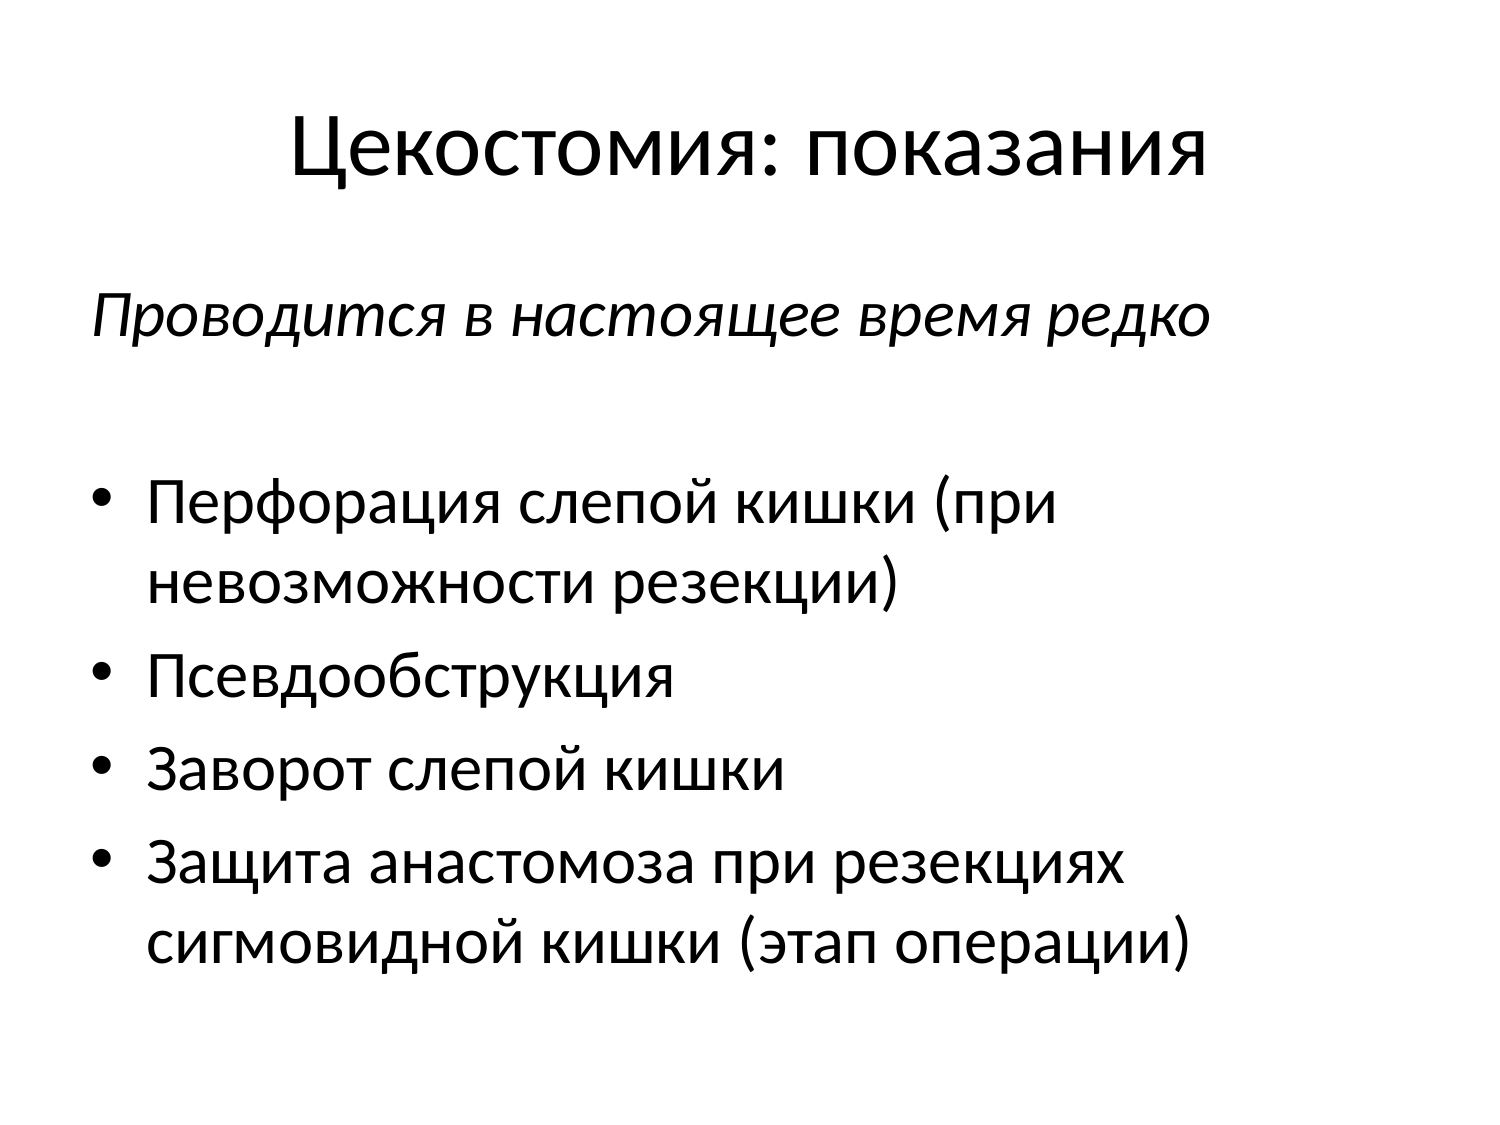

# Цекостомия: показания
Проводится в настоящее время редко

Перфорация слепой кишки (при невозможности резекции)
Псевдообструкция
Заворот слепой кишки
Защита анастомоза при резекциях сигмовидной кишки (этап операции)